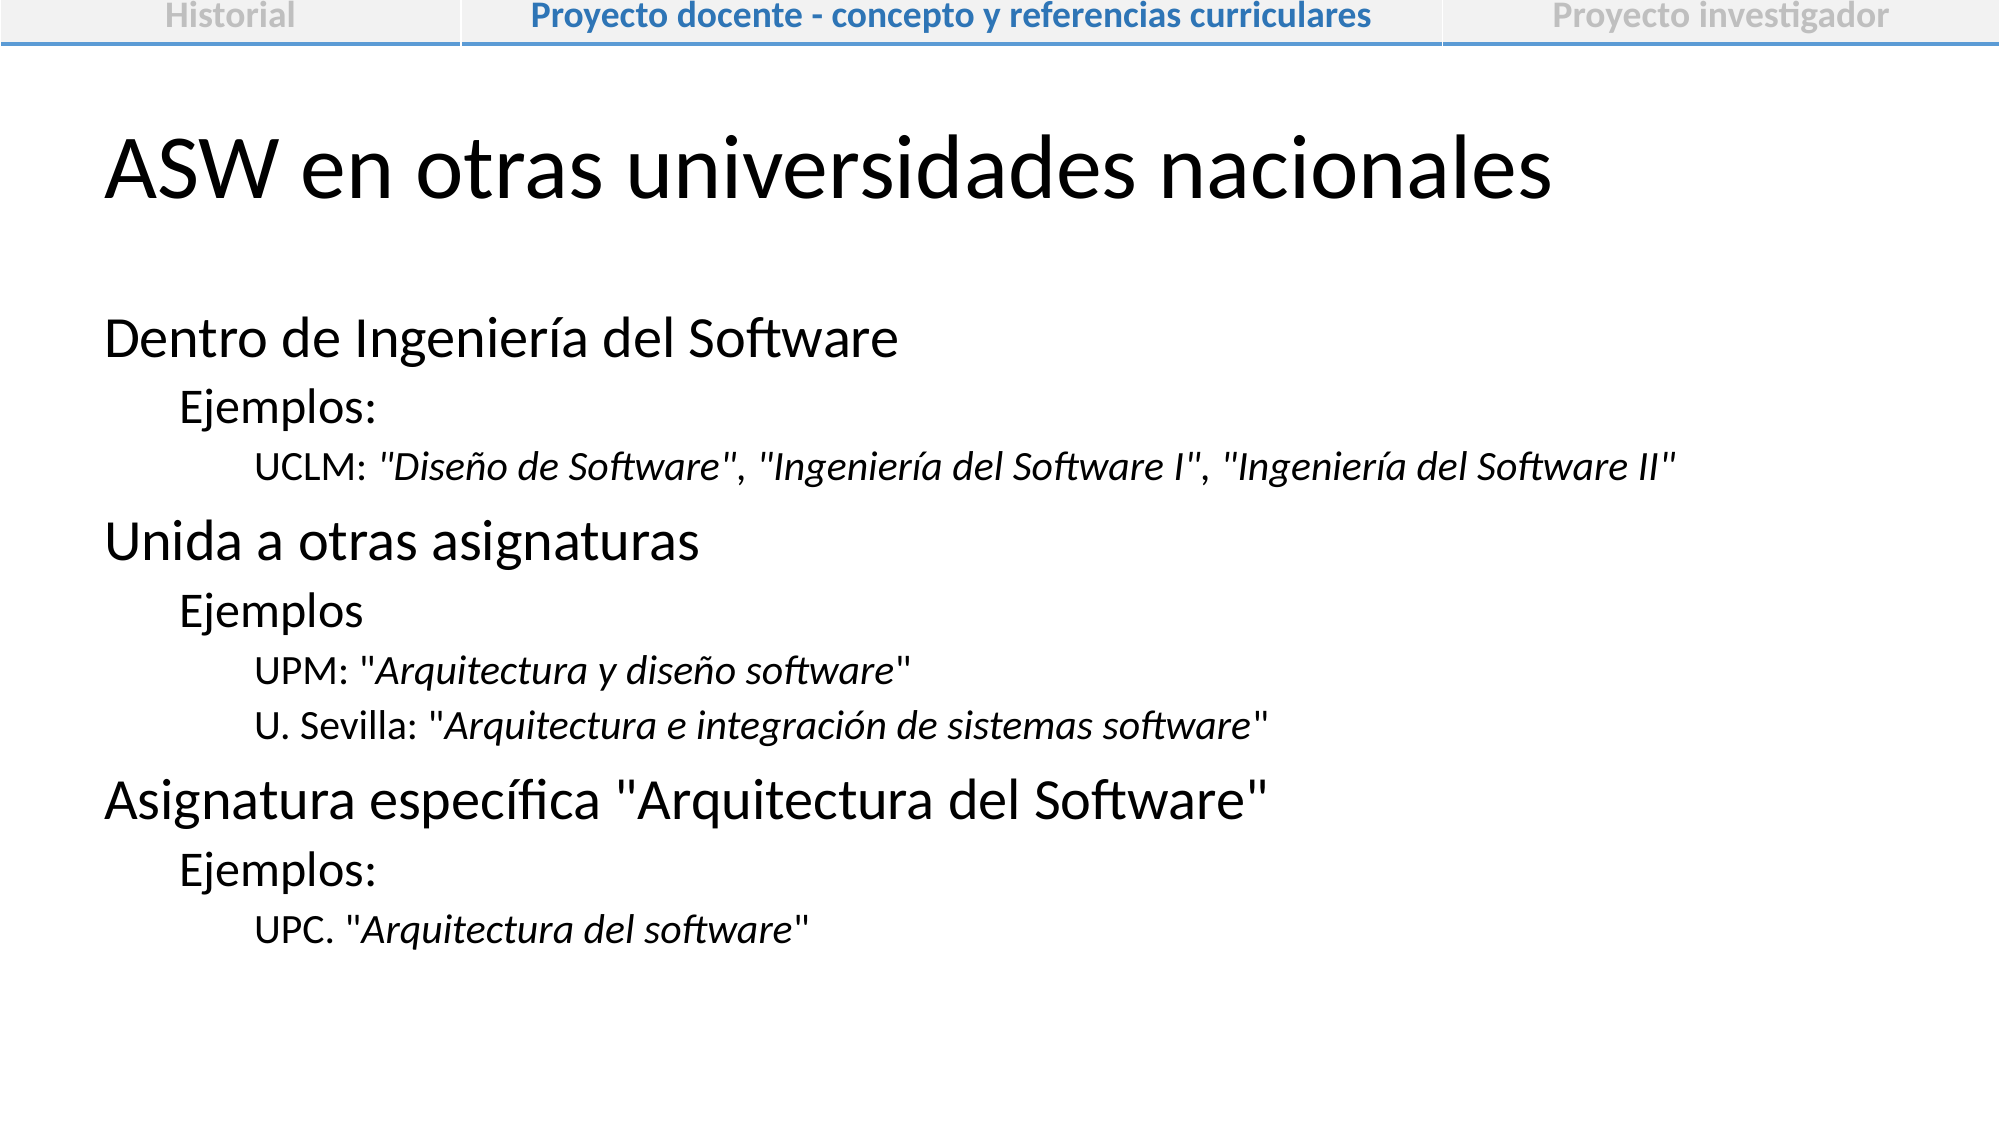

| Historial | Proyecto docente - concepto y referencias curriculares | Proyecto investigador |
| --- | --- | --- |
# ASW en otras universidades nacionales
Dentro de Ingeniería del Software
Ejemplos:
UCLM: "Diseño de Software", "Ingeniería del Software I", "Ingeniería del Software II"
Unida a otras asignaturas
Ejemplos
UPM: "Arquitectura y diseño software"
U. Sevilla: "Arquitectura e integración de sistemas software"
Asignatura específica "Arquitectura del Software"
Ejemplos:
UPC. "Arquitectura del software"